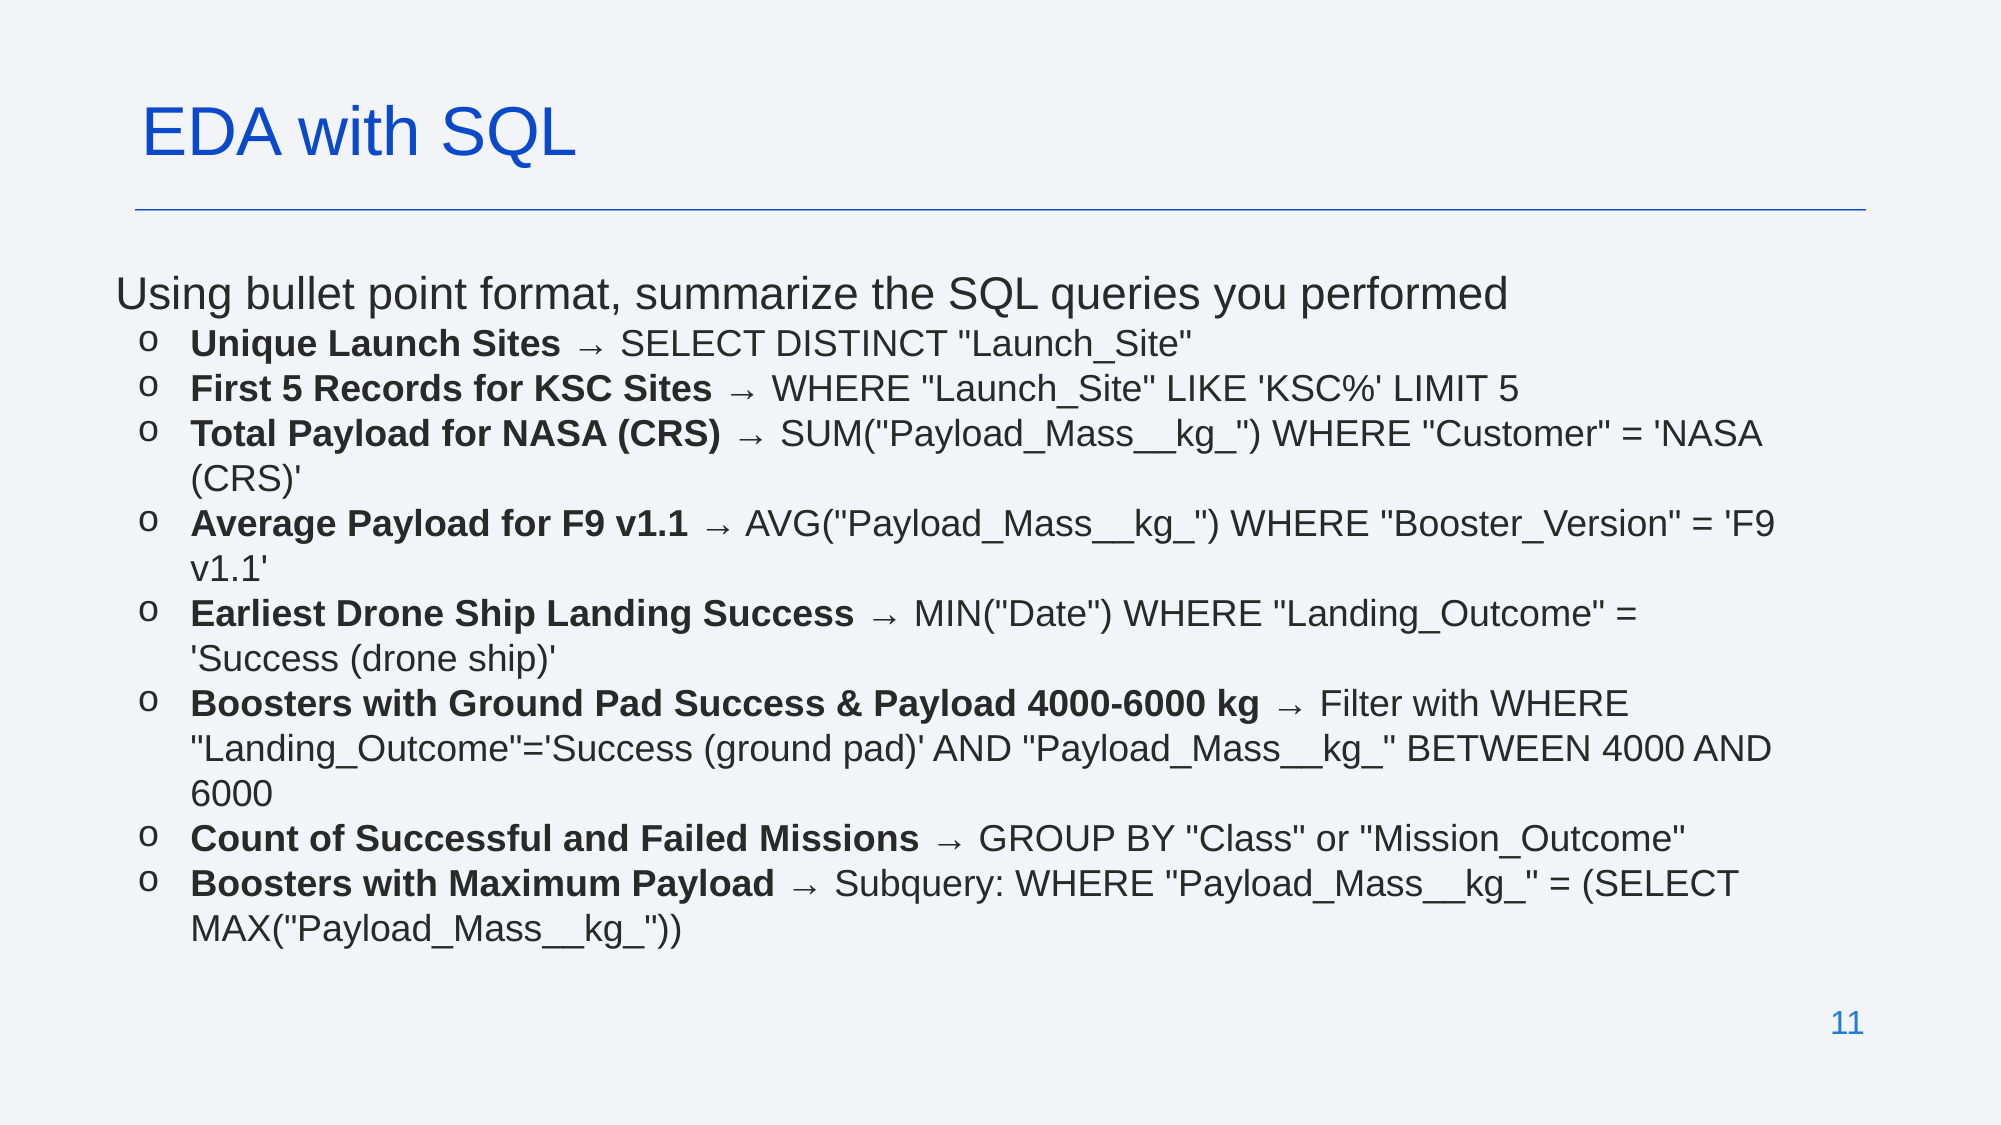

EDA with SQL
Using bullet point format, summarize the SQL queries you performed
Unique Launch Sites → SELECT DISTINCT "Launch_Site"
First 5 Records for KSC Sites → WHERE "Launch_Site" LIKE 'KSC%' LIMIT 5
Total Payload for NASA (CRS) → SUM("Payload_Mass__kg_") WHERE "Customer" = 'NASA (CRS)'
Average Payload for F9 v1.1 → AVG("Payload_Mass__kg_") WHERE "Booster_Version" = 'F9 v1.1'
Earliest Drone Ship Landing Success → MIN("Date") WHERE "Landing_Outcome" = 'Success (drone ship)'
Boosters with Ground Pad Success & Payload 4000-6000 kg → Filter with WHERE "Landing_Outcome"='Success (ground pad)' AND "Payload_Mass__kg_" BETWEEN 4000 AND 6000
Count of Successful and Failed Missions → GROUP BY "Class" or "Mission_Outcome"
Boosters with Maximum Payload → Subquery: WHERE "Payload_Mass__kg_" = (SELECT MAX("Payload_Mass__kg_"))
11